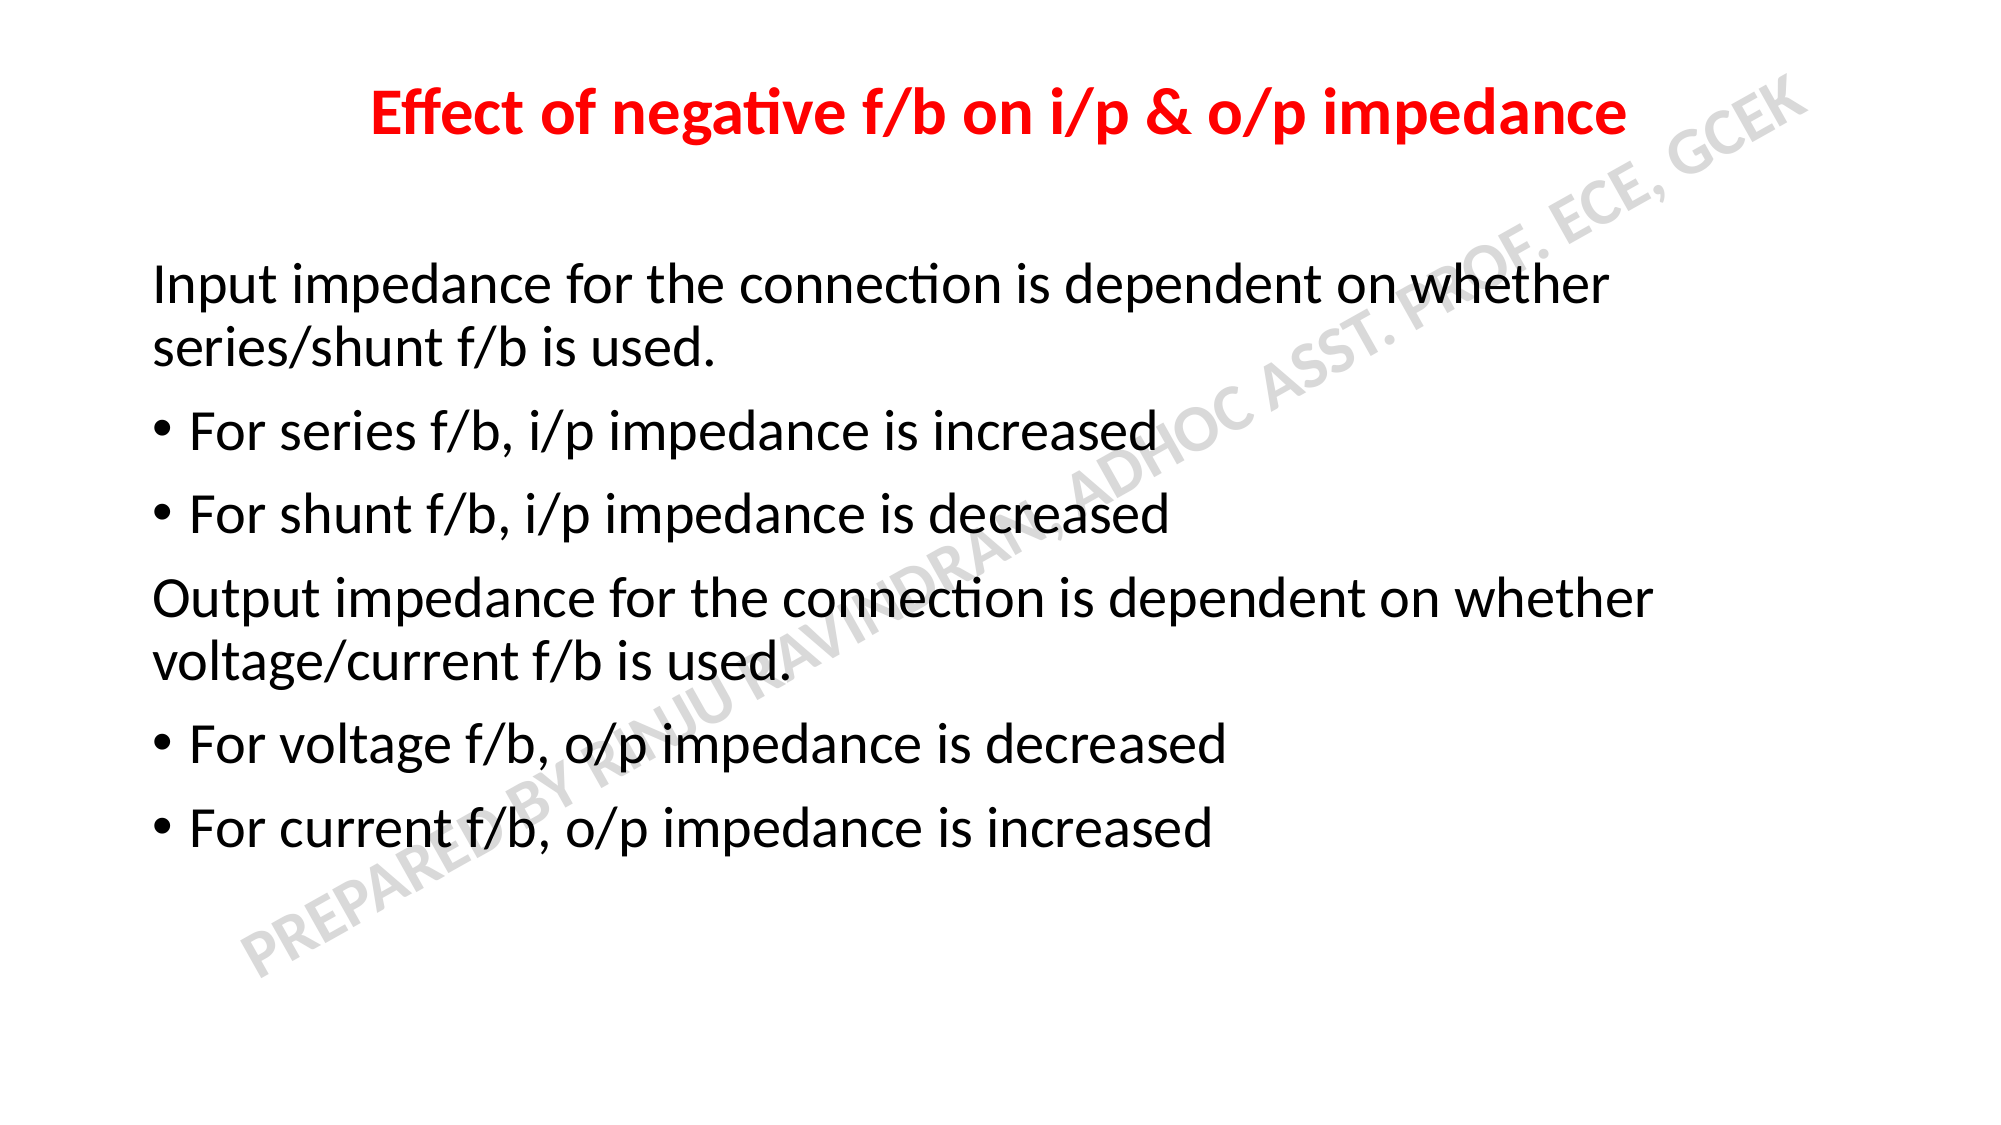

Effect of negative f/b on i/p & o/p impedance

Input impedance for the connection is dependent on whether series/shunt f/b is used.
For series f/b, i/p impedance is increased
For shunt f/b, i/p impedance is decreased
Output impedance for the connection is dependent on whether voltage/current f/b is used.
For voltage f/b, o/p impedance is decreased
For current f/b, o/p impedance is increased